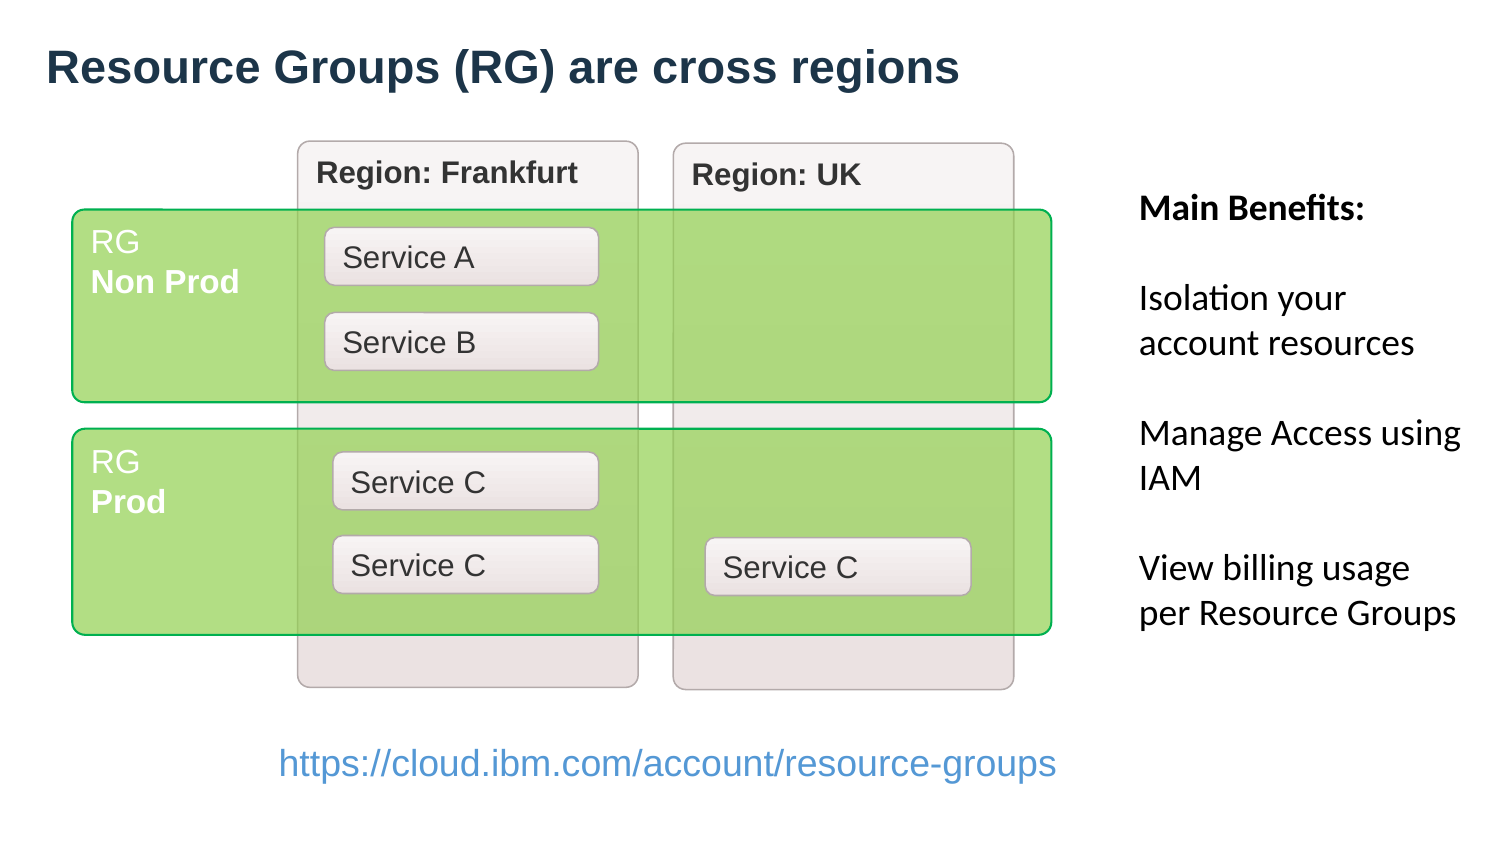

# Resource Groups (RG) are cross regions
Region: Frankfurt

Region: UK

Main Benefits:

Isolation your account resources

Manage Access using IAM

View billing usage per Resource Groups
RG
Non Prod
Service A
Service B
RG
Prod
Service C
Service C
Service C
https://cloud.ibm.com/account/resource-groups